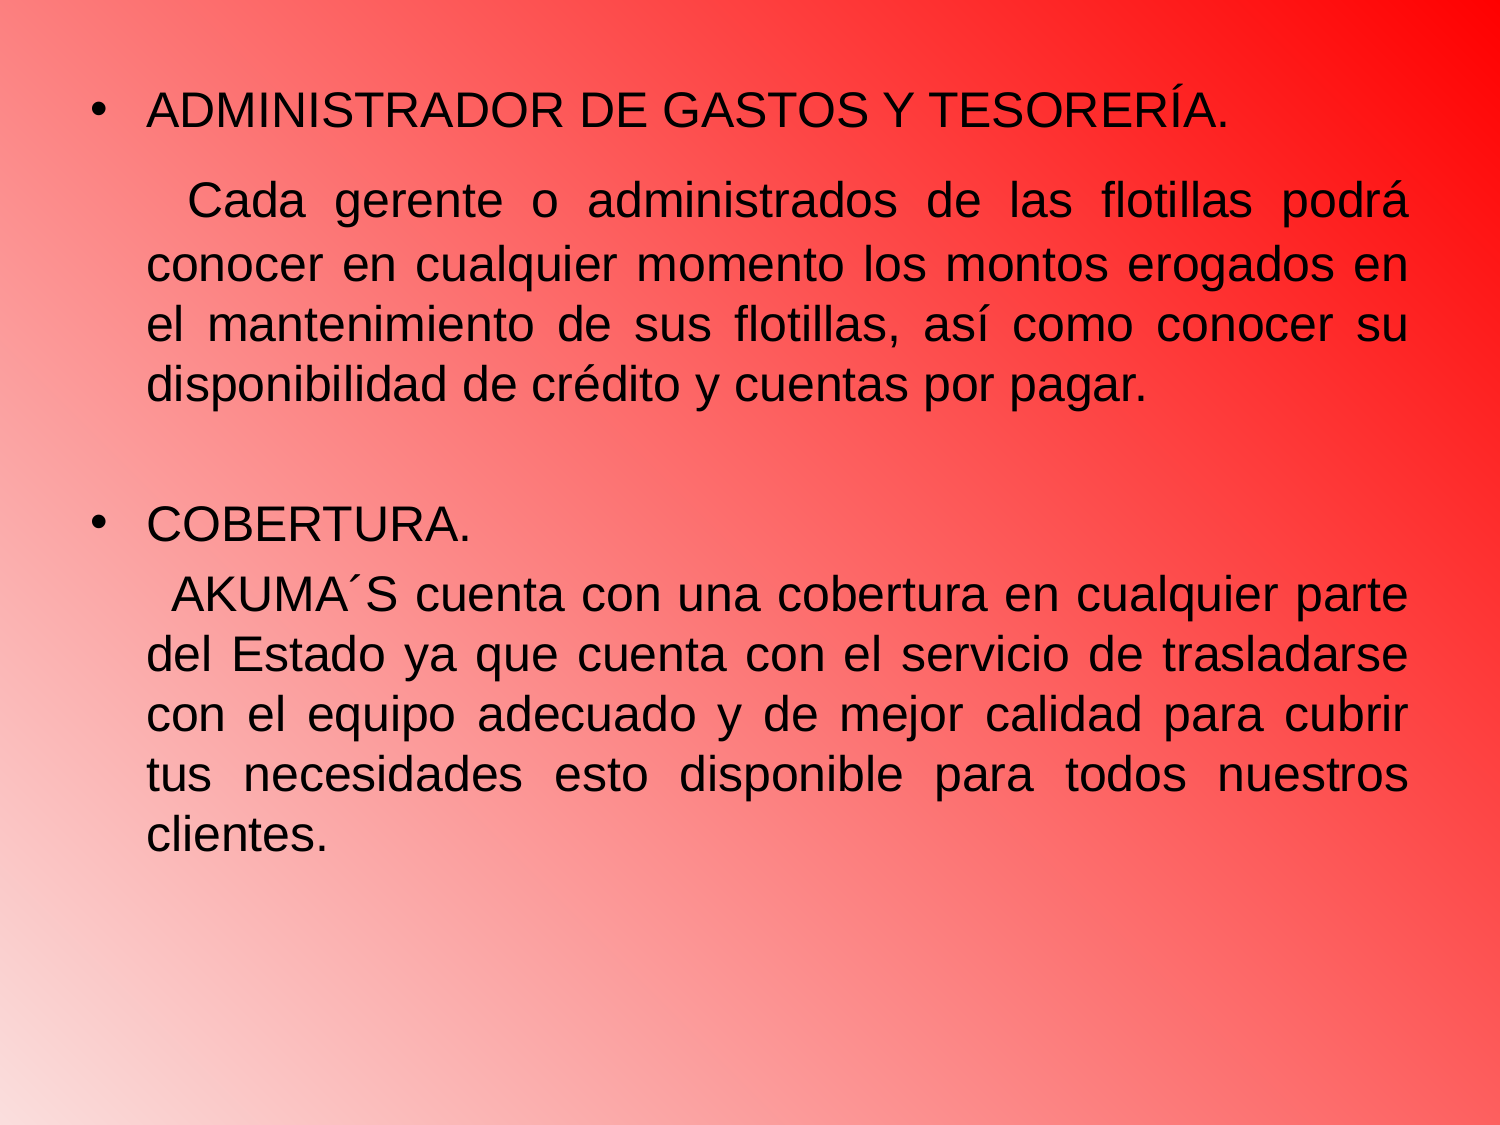

ADMINISTRADOR DE GASTOS Y TESORERÍA.
   Cada gerente o administrados de las flotillas podrá conocer en cualquier momento los montos erogados en el mantenimiento de sus flotillas, así como conocer su disponibilidad de crédito y cuentas por pagar.

COBERTURA.
     AKUMA´S cuenta con una cobertura en cualquier parte del Estado ya que cuenta con el servicio de trasladarse con el equipo adecuado y de mejor calidad para cubrir tus necesidades esto disponible para todos nuestros clientes.